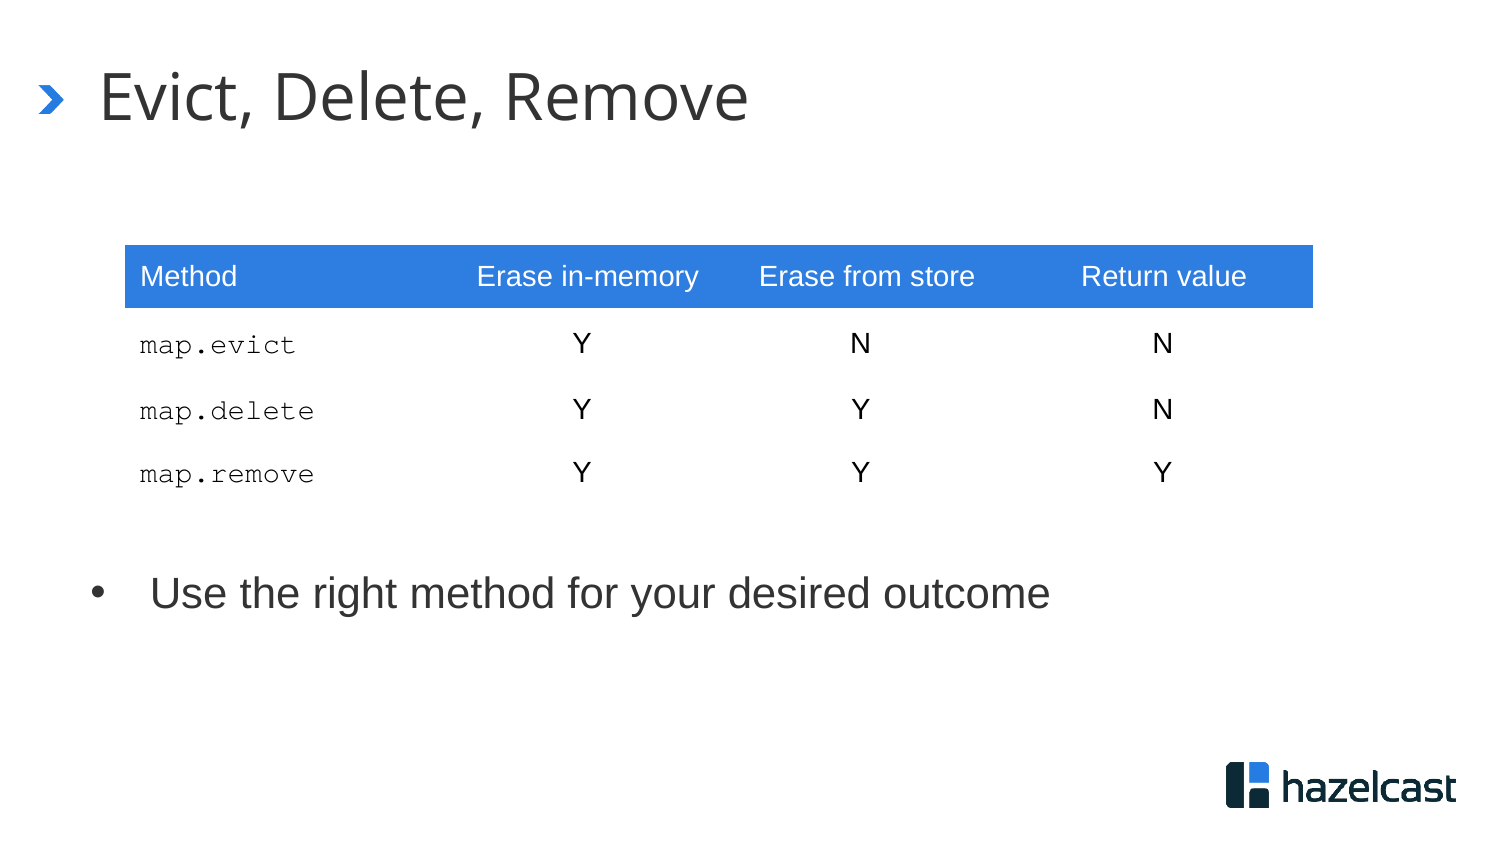

# Evict, Delete, Remove
| Method | Erase in-memory | Erase from store | Return value |
| --- | --- | --- | --- |
|  |  |  |  |
|  |  |  |  |
|  |  |  |  |
map.evict
Y
N
N
map.delete
Y
Y
N
map.remove
Y
Y
Y
Use the right method for your desired outcome